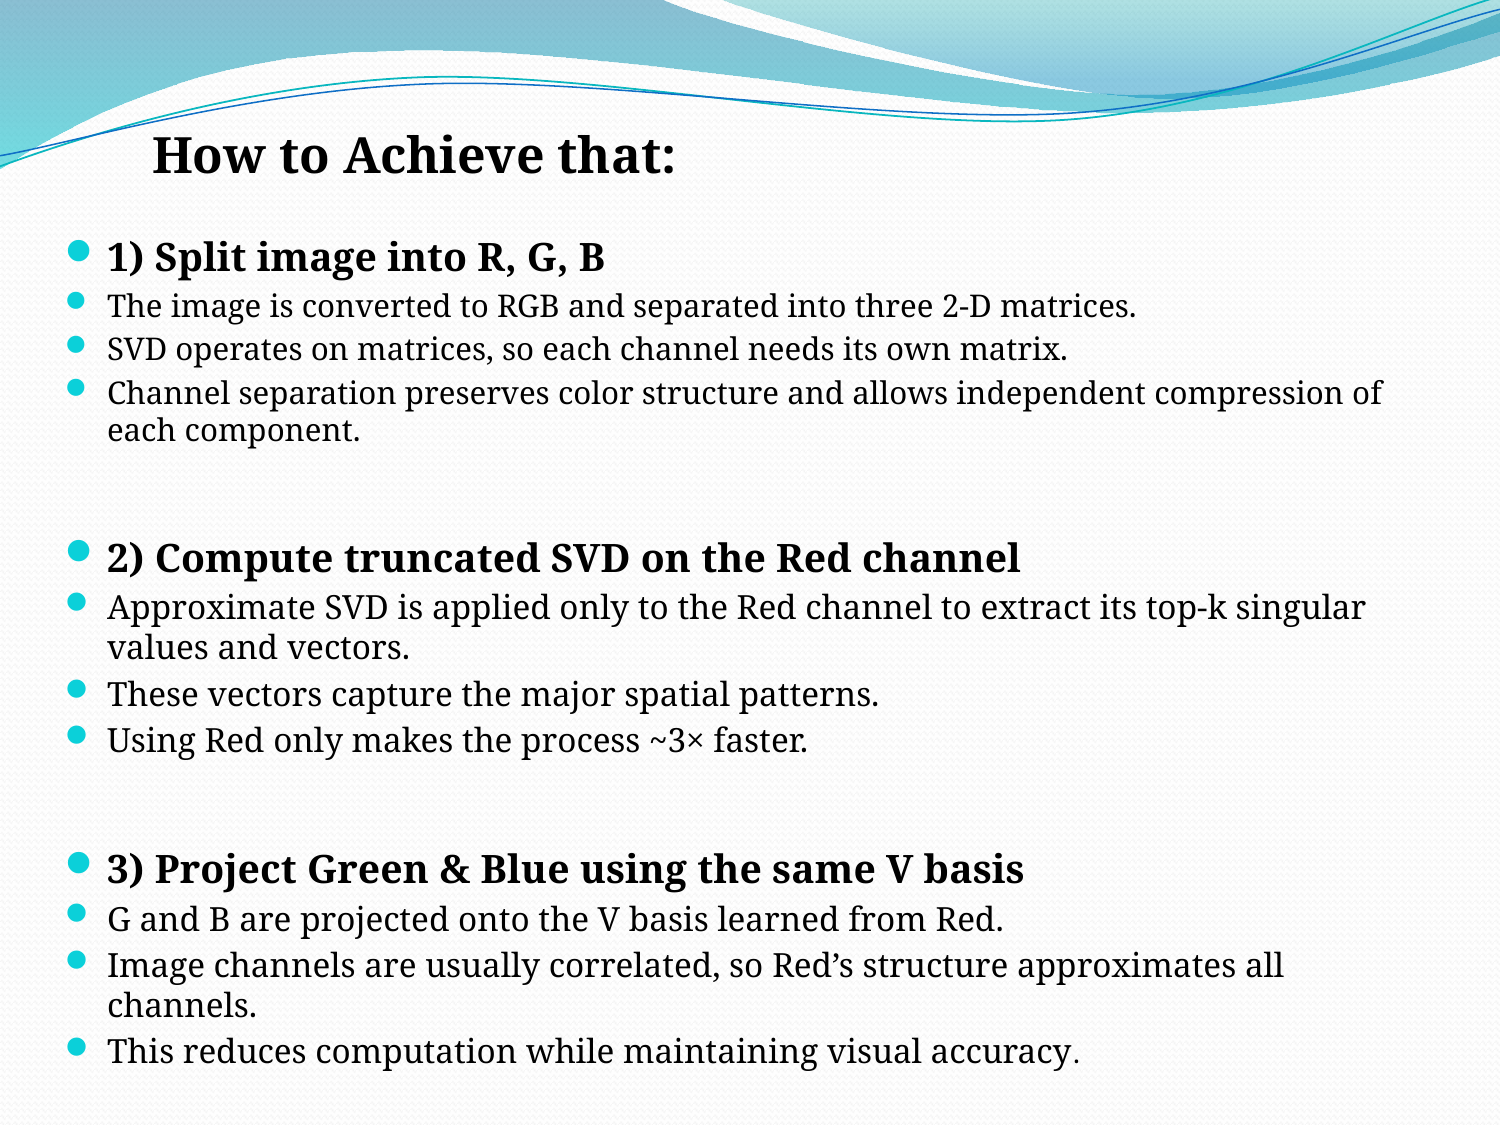

How to Achieve that:

1) Split image into R, G, B
The image is converted to RGB and separated into three 2-D matrices.
SVD operates on matrices, so each channel needs its own matrix.
Channel separation preserves color structure and allows independent compression of each component.

2) Compute truncated SVD on the Red channel
Approximate SVD is applied only to the Red channel to extract its top-k singular values and vectors.
These vectors capture the major spatial patterns.
Using Red only makes the process ~3× faster.

3) Project Green & Blue using the same V basis
G and B are projected onto the V basis learned from Red.
Image channels are usually correlated, so Red’s structure approximates all channels.
This reduces computation while maintaining visual accuracy.